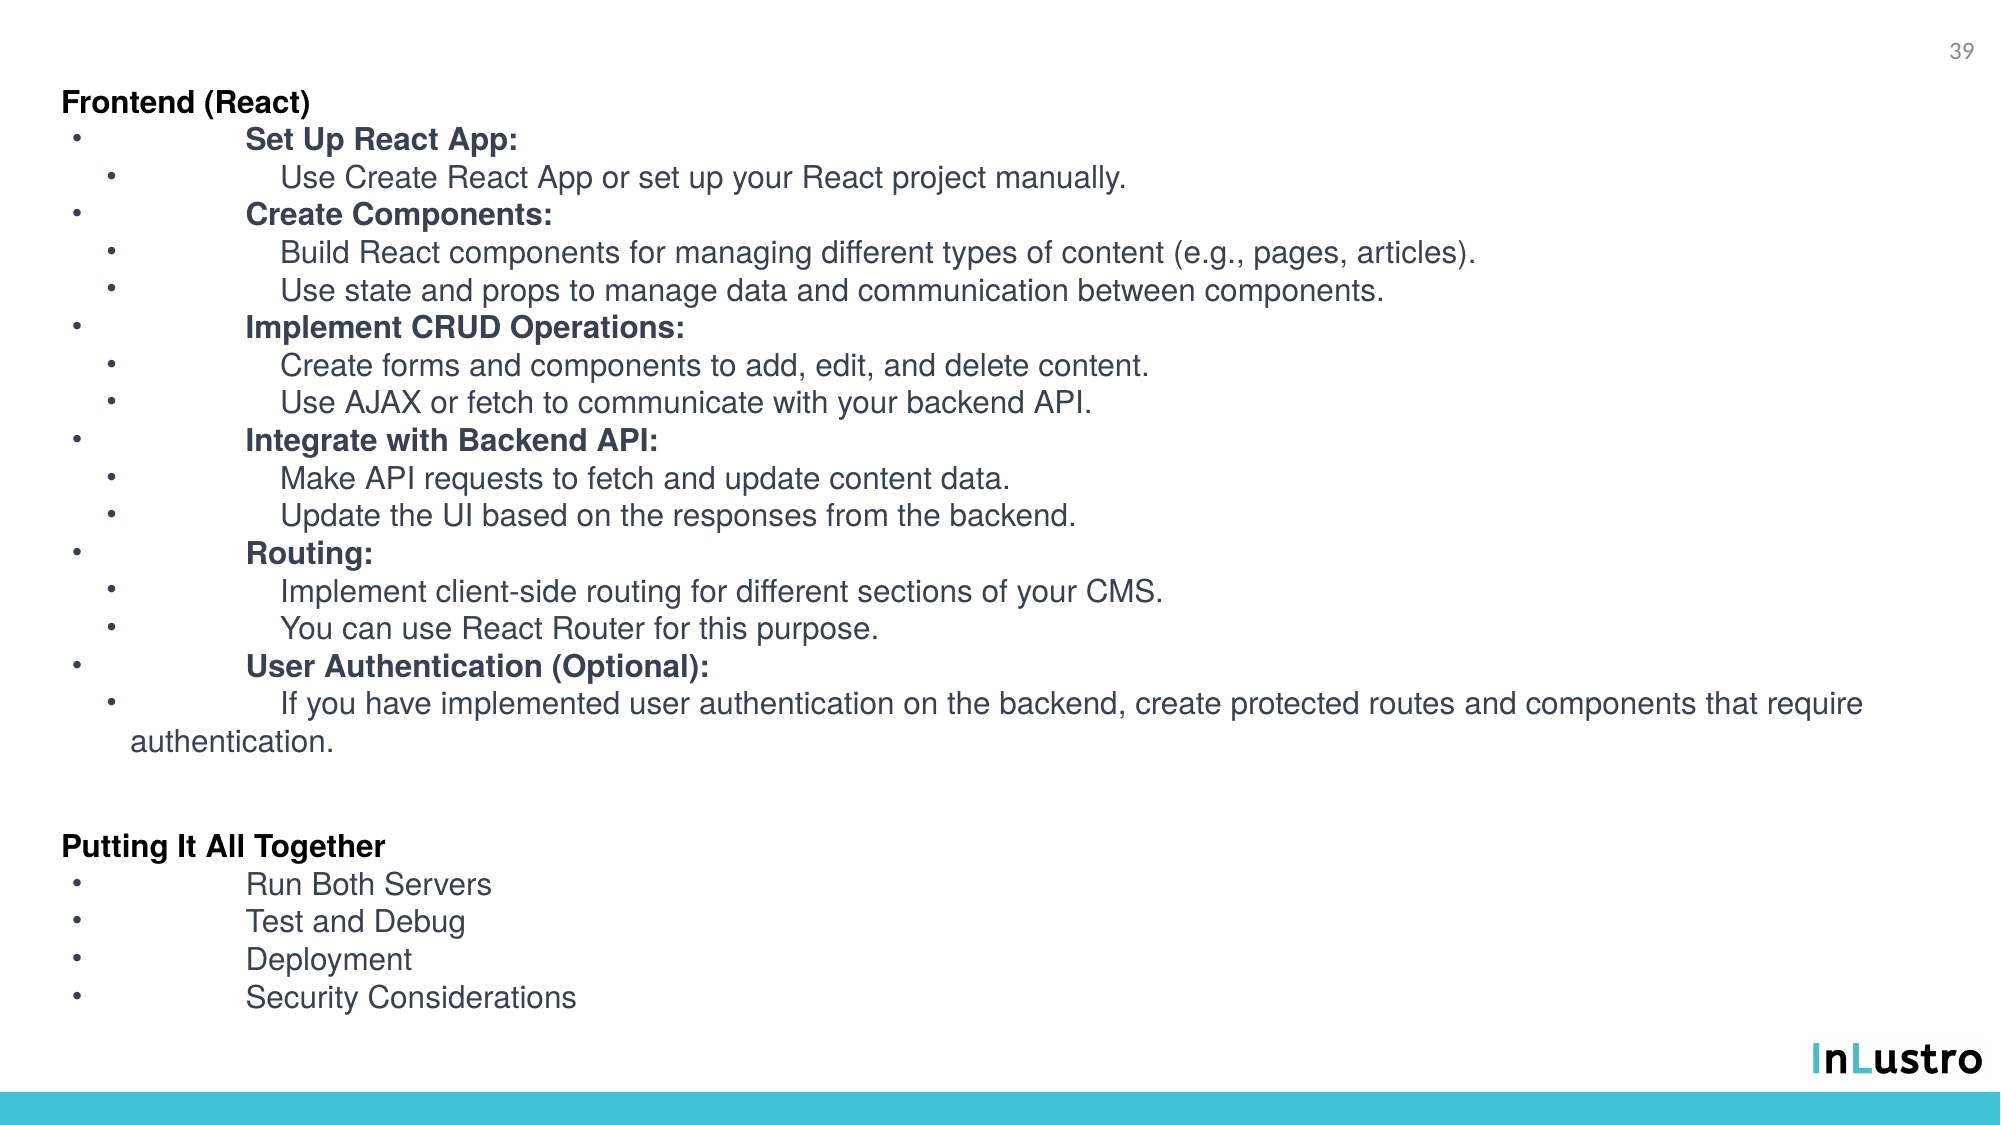

39
Frontend (React)
	Set Up React App:
	Use Create React App or set up your React project manually.
	Create Components:
	Build React components for managing different types of content (e.g., pages, articles).
	Use state and props to manage data and communication between components.
	Implement CRUD Operations:
	Create forms and components to add, edit, and delete content.
	Use AJAX or fetch to communicate with your backend API.
	Integrate with Backend API:
	Make API requests to fetch and update content data.
	Update the UI based on the responses from the backend.
	Routing:
	Implement client-side routing for different sections of your CMS.
	You can use React Router for this purpose.
	User Authentication (Optional):
	If you have implemented user authentication on the backend, create protected routes and components that require authentication.

Putting It All Together
	Run Both Servers
	Test and Debug
	Deployment
	Security Considerations